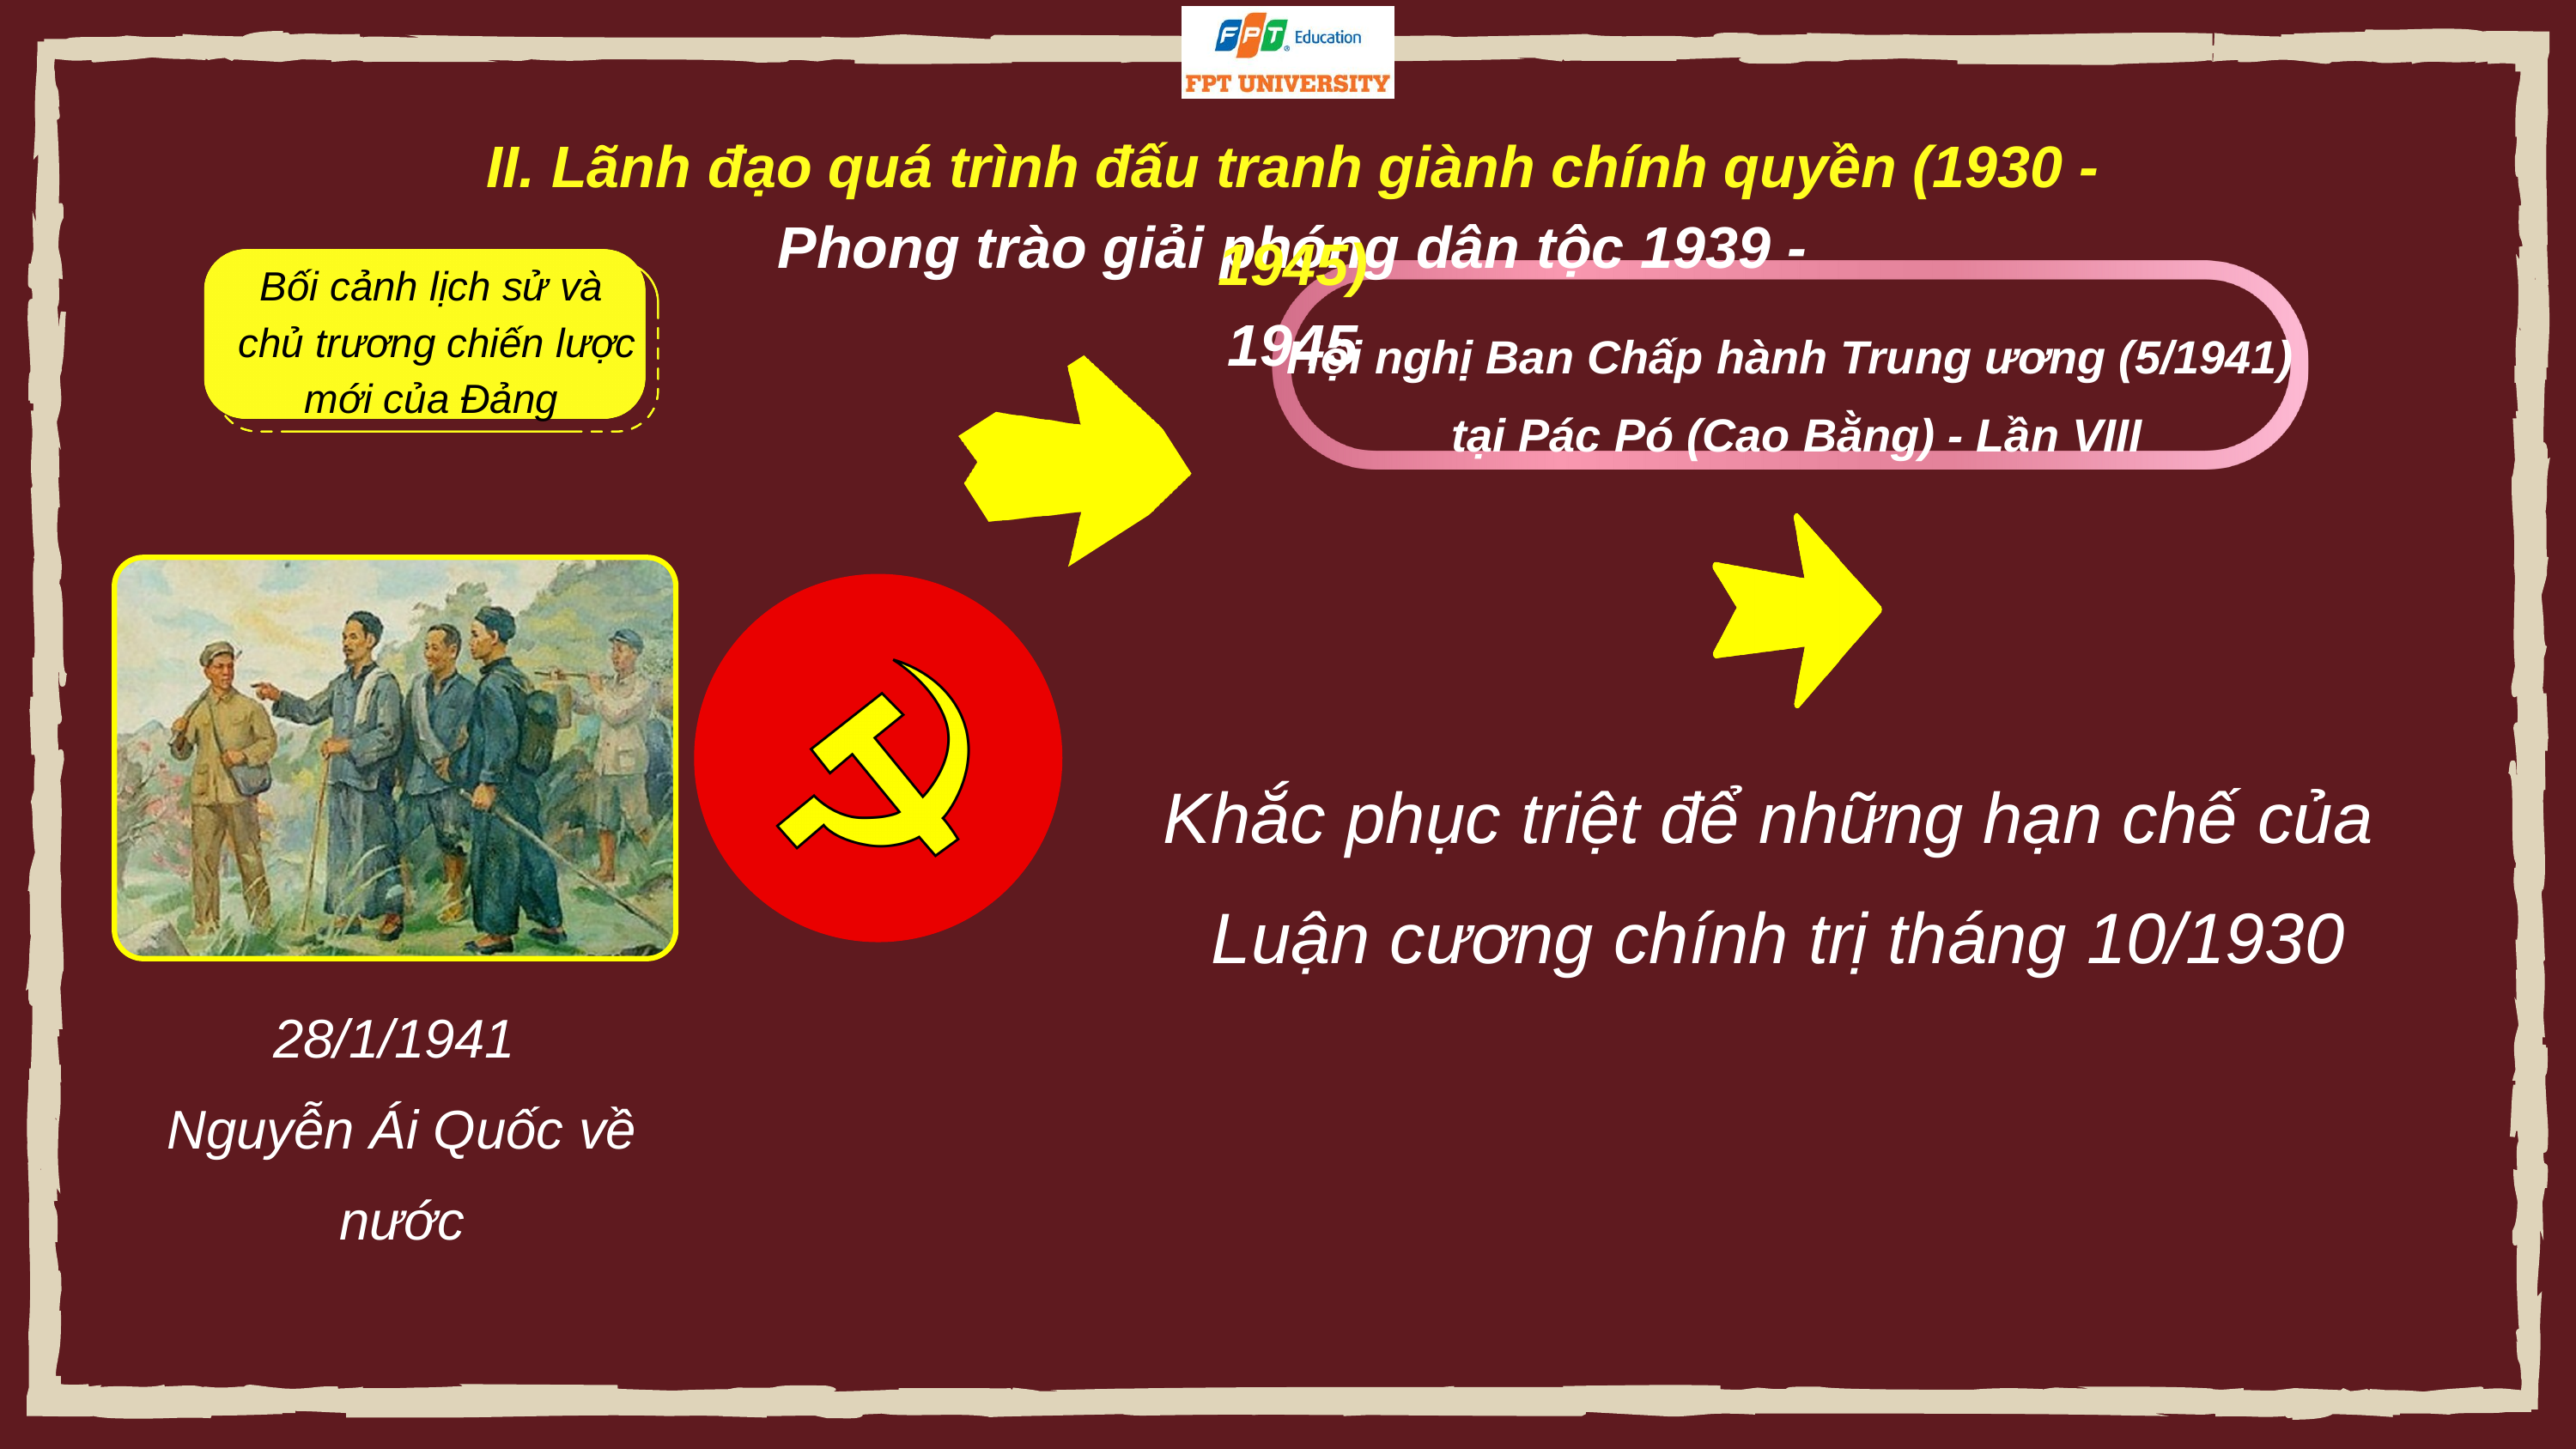

II. Lãnh đạo quá trình đấu tranh giành chính quyền (1930 - 1945)
Phong trào giải phóng dân tộc 1939 - 1945

Bối cảnh lịch sử và
 chủ trương chiến lược mới của Đảng

Hội nghị Ban Chấp hành Trung ương (5/1941)
tại Pác Pó (Cao Bằng) - Lần VIII

Khắc phục triệt để những hạn chế của
Luận cương chính trị tháng 10/1930
28/1/1941
Nguyễn Ái Quốc về nước